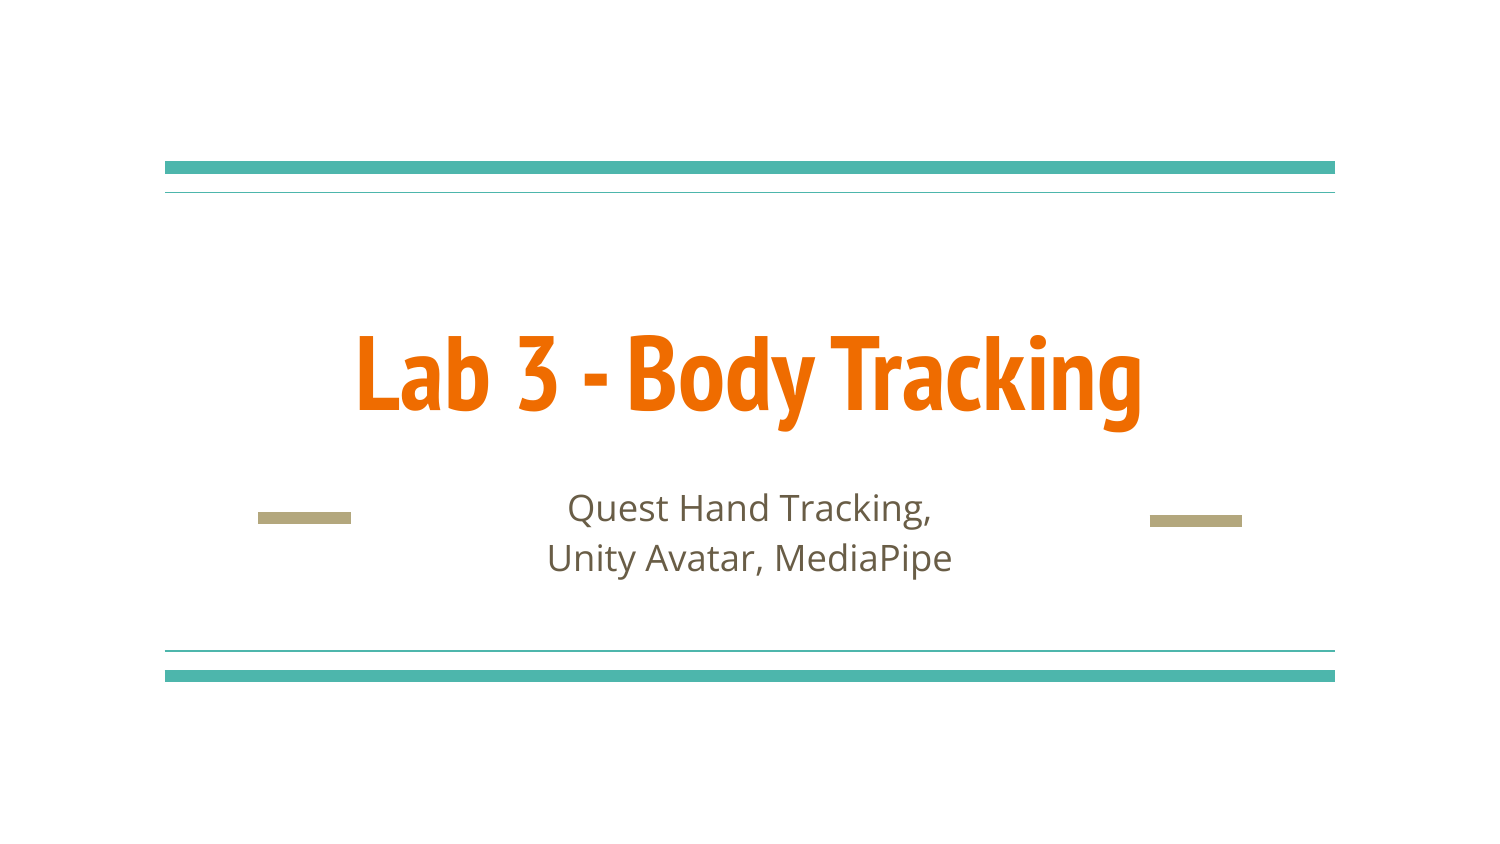

# Lab 3 - Body Tracking
Quest Hand Tracking,
Unity Avatar, MediaPipe